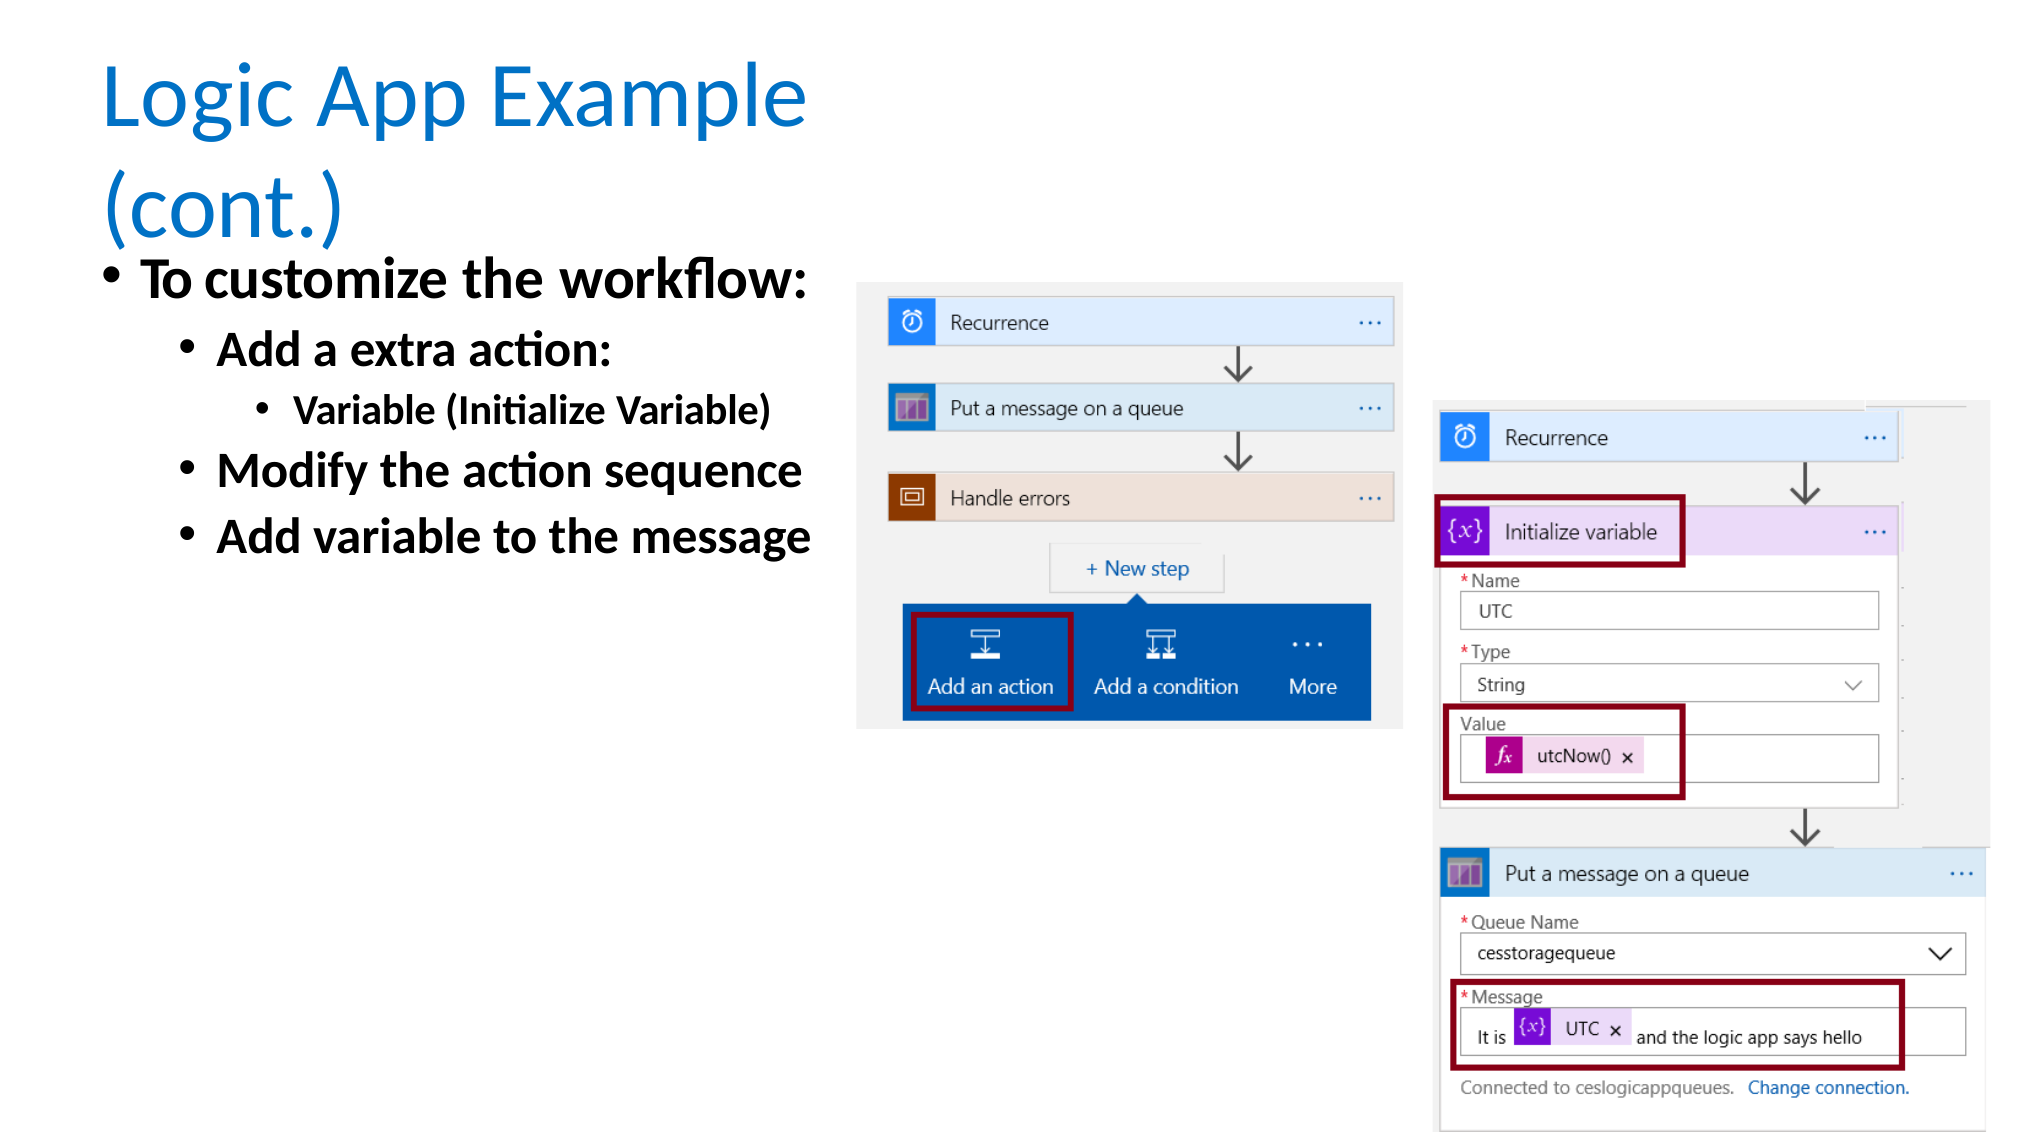

# Logic App Example (cont.)
To customize the workflow:
Add a extra action:
Variable (Initialize Variable)
Modify the action sequence
Add variable to the message